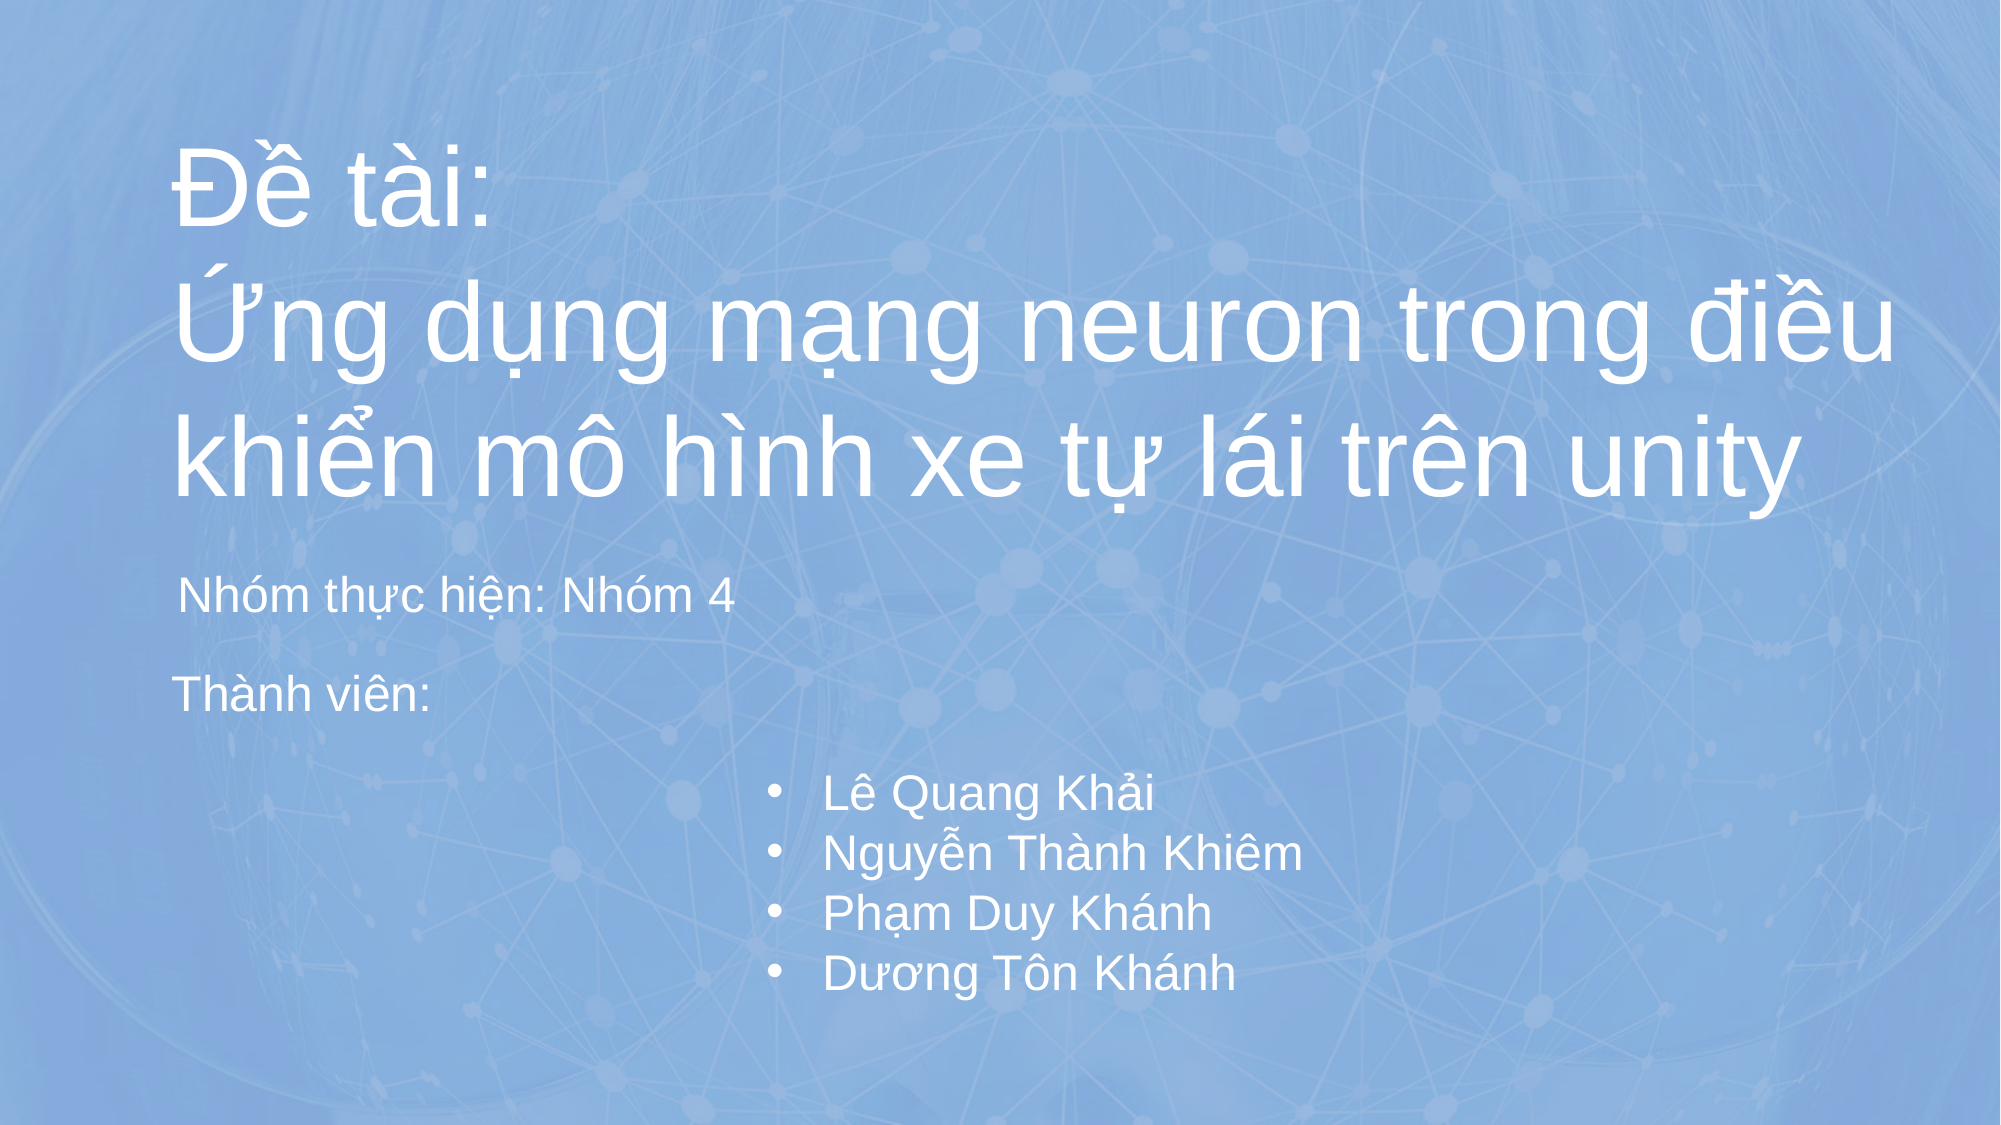

Đề tài:
Ứng dụng mạng neuron trong điều khiển mô hình xe tự lái trên unity
Nhóm thực hiện: Nhóm 4
Thành viên:
Lê Quang Khải
Nguyễn Thành Khiêm
Phạm Duy Khánh
Dương Tôn Khánh